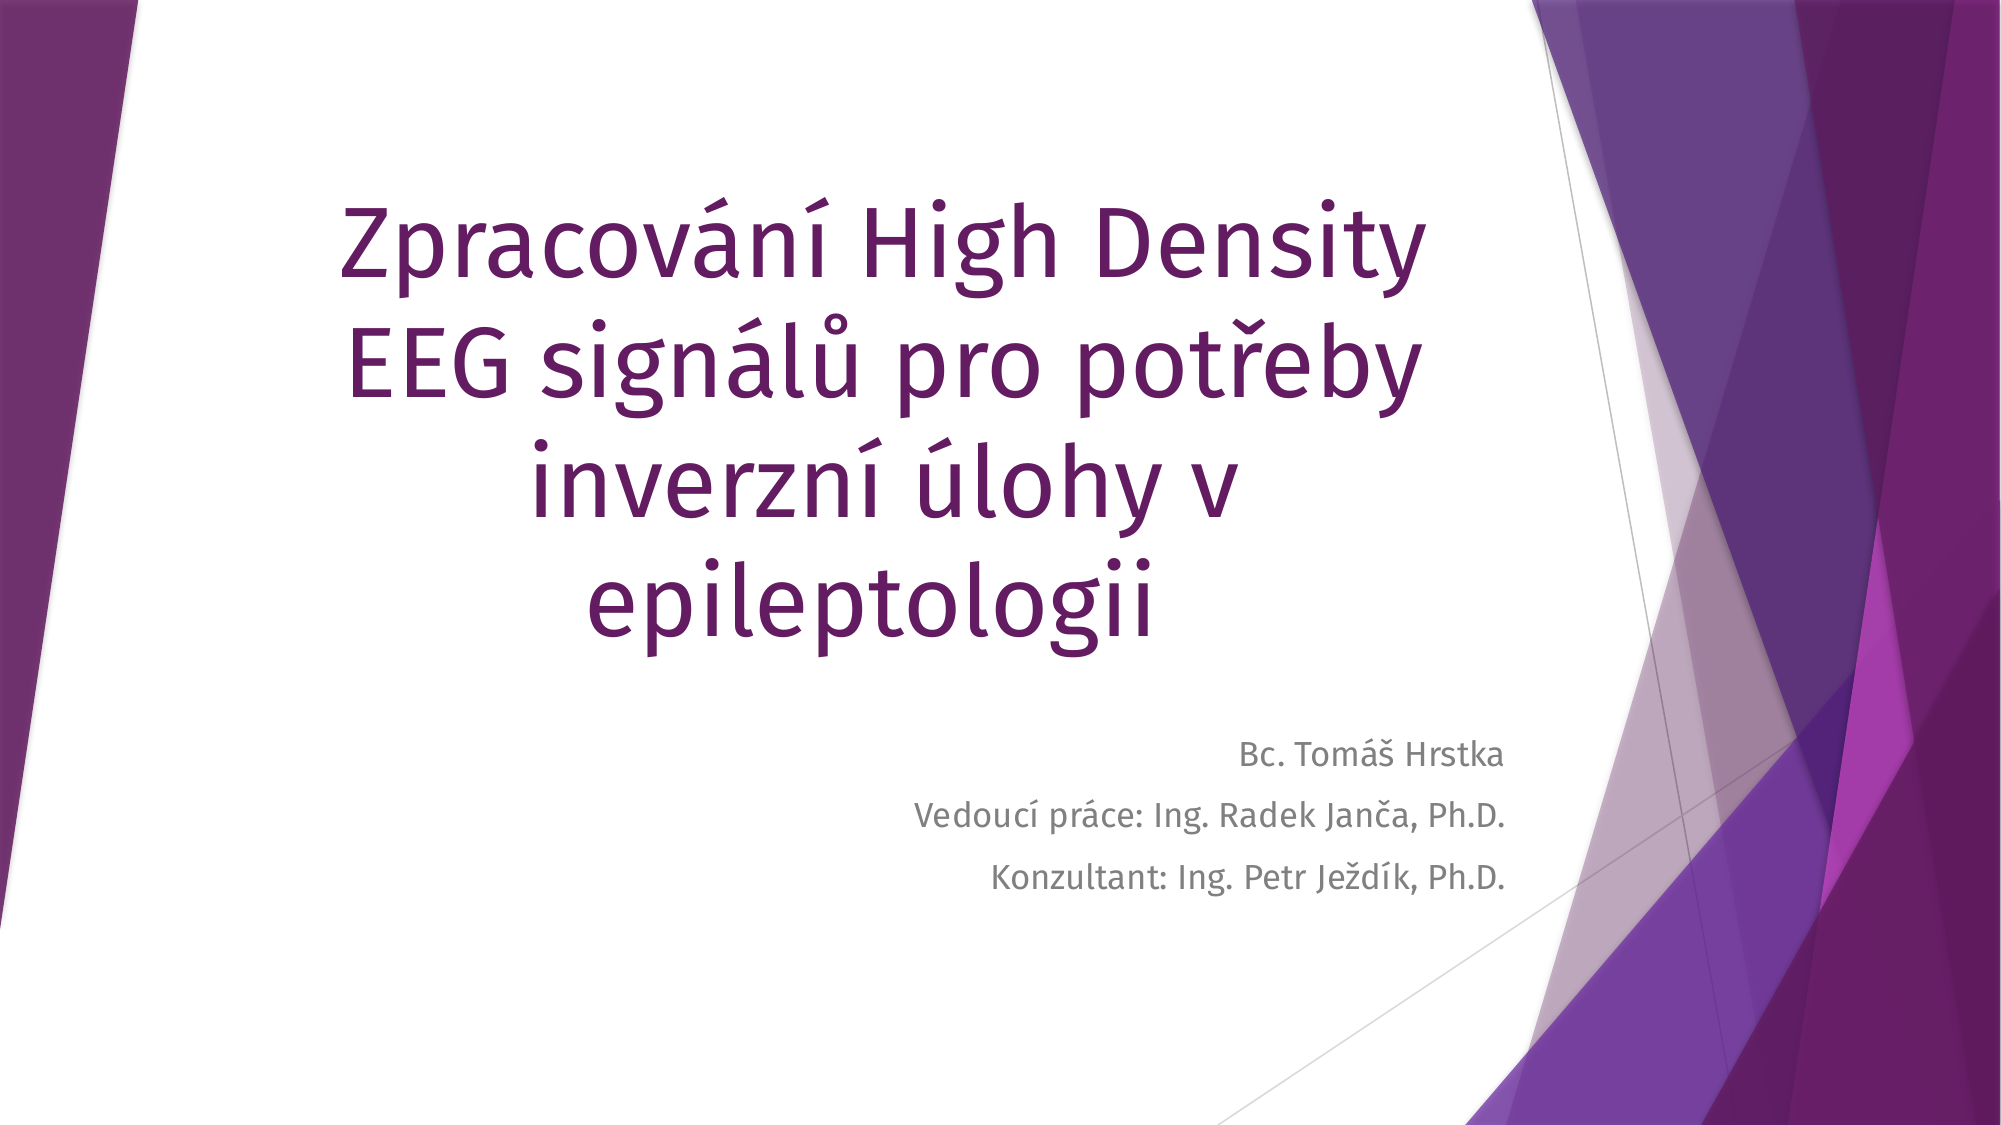

# Zpracování High Density EEG signálů pro potřeby inverzní úlohy v epileptologii
Bc. Tomáš Hrstka
Vedoucí práce: Ing. Radek Janča, Ph.D.
Konzultant: Ing. Petr Ježdík, Ph.D.